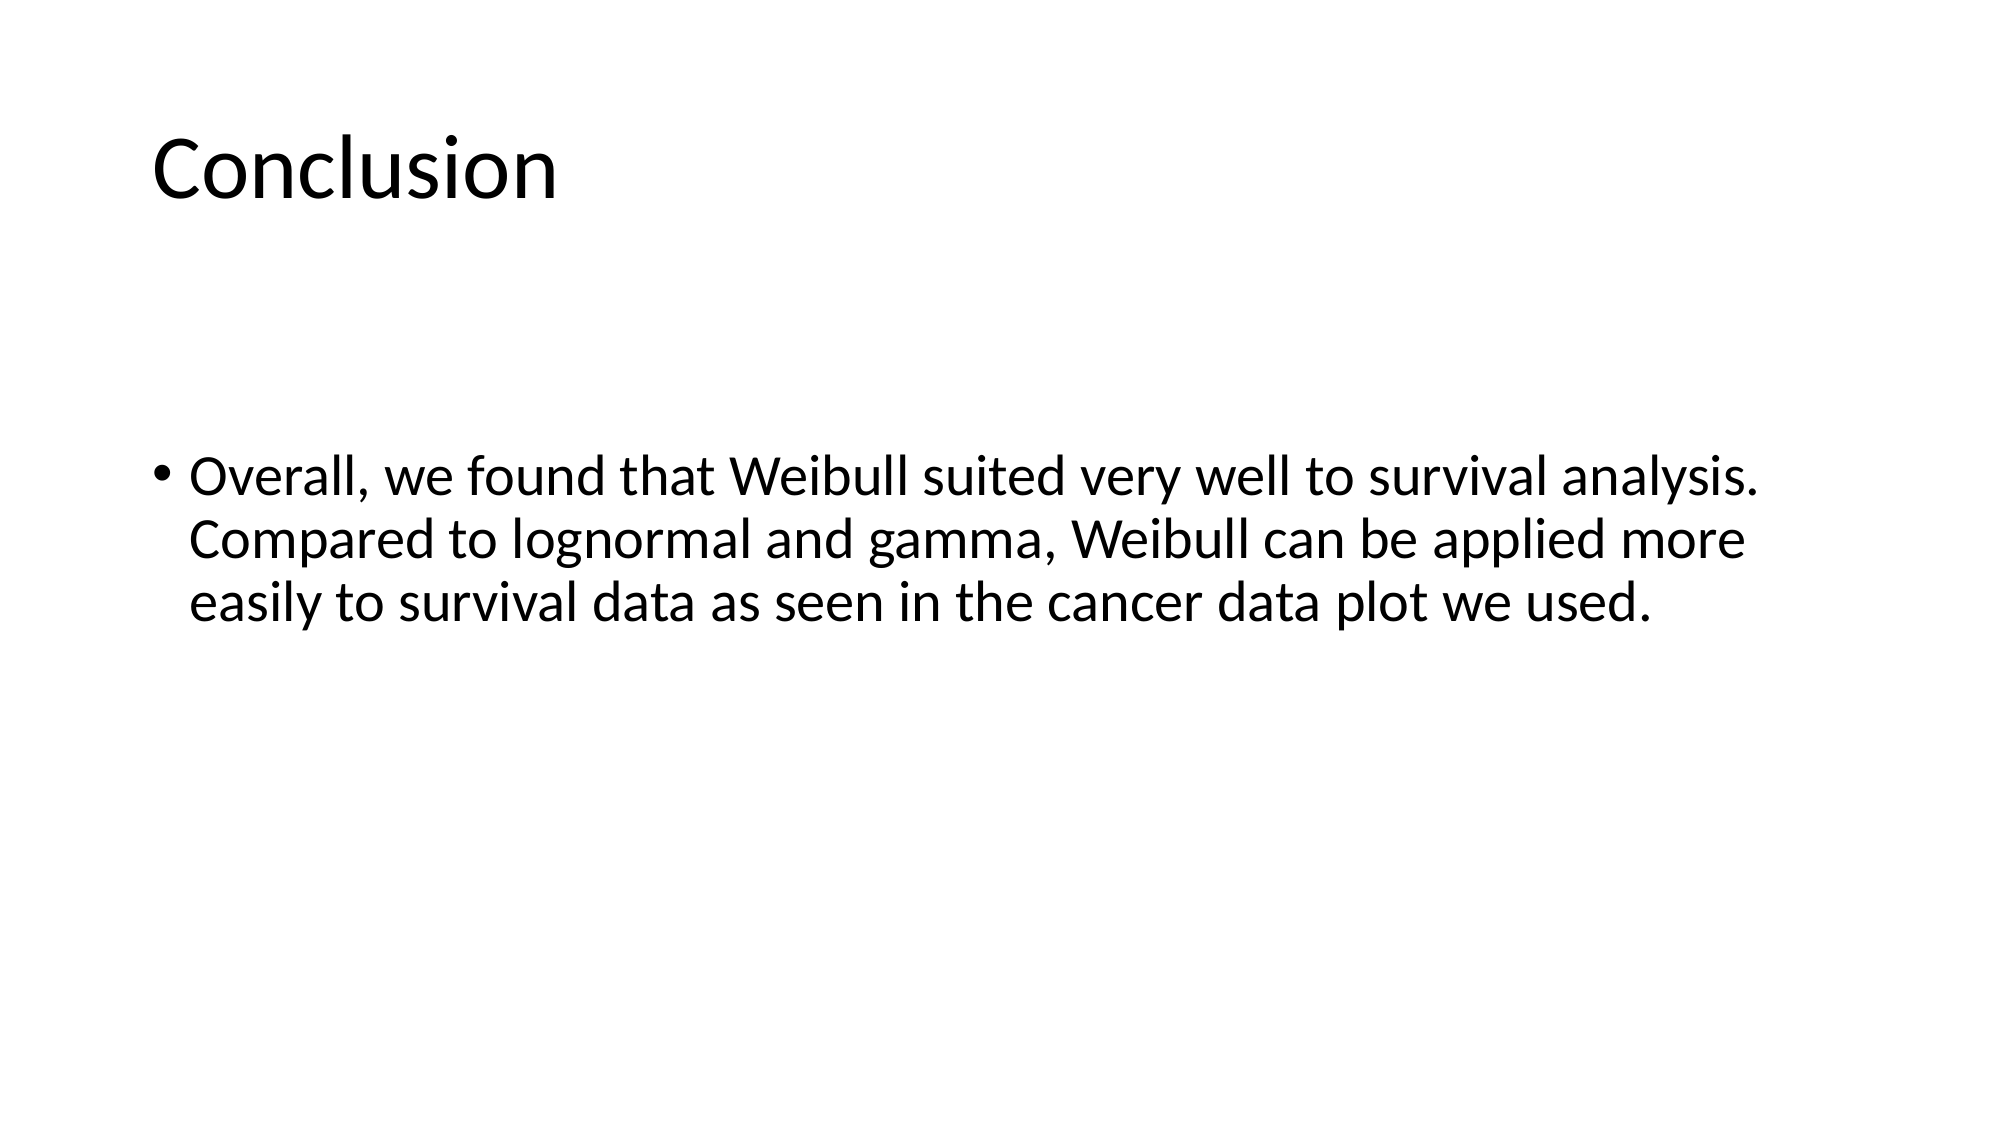

# Conclusion
Overall, we found that Weibull suited very well to survival analysis. Compared to lognormal and gamma, Weibull can be applied more easily to survival data as seen in the cancer data plot we used.